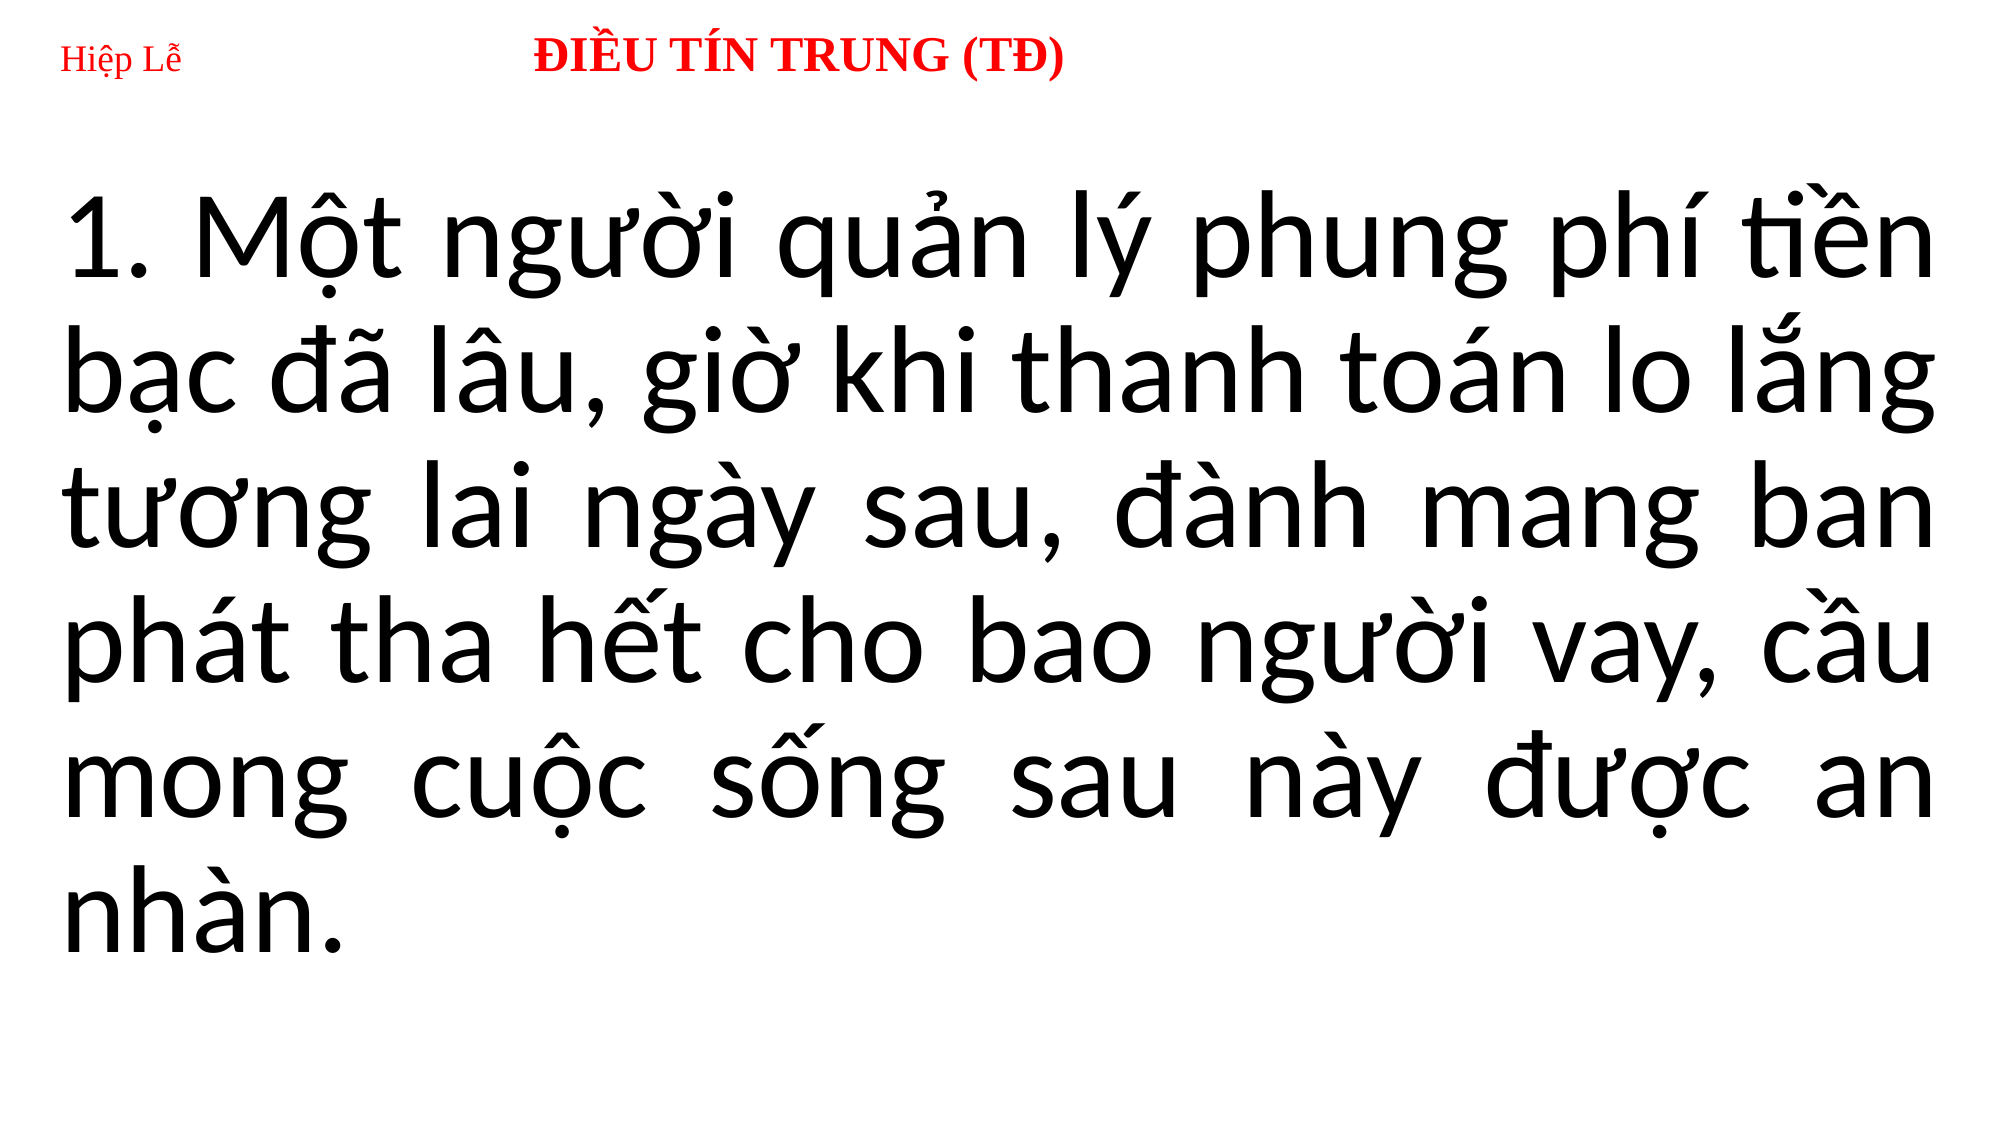

# Hiệp Lễ                                     ĐIỀU TÍN TRUNG (TĐ)
1. Một người quản lý phung phí tiền bạc đã lâu, giờ khi thanh toán lo lắng tương lai ngày sau, đành mang ban phát tha hết cho bao người vay, cầu mong cuộc sống sau này được an nhàn.